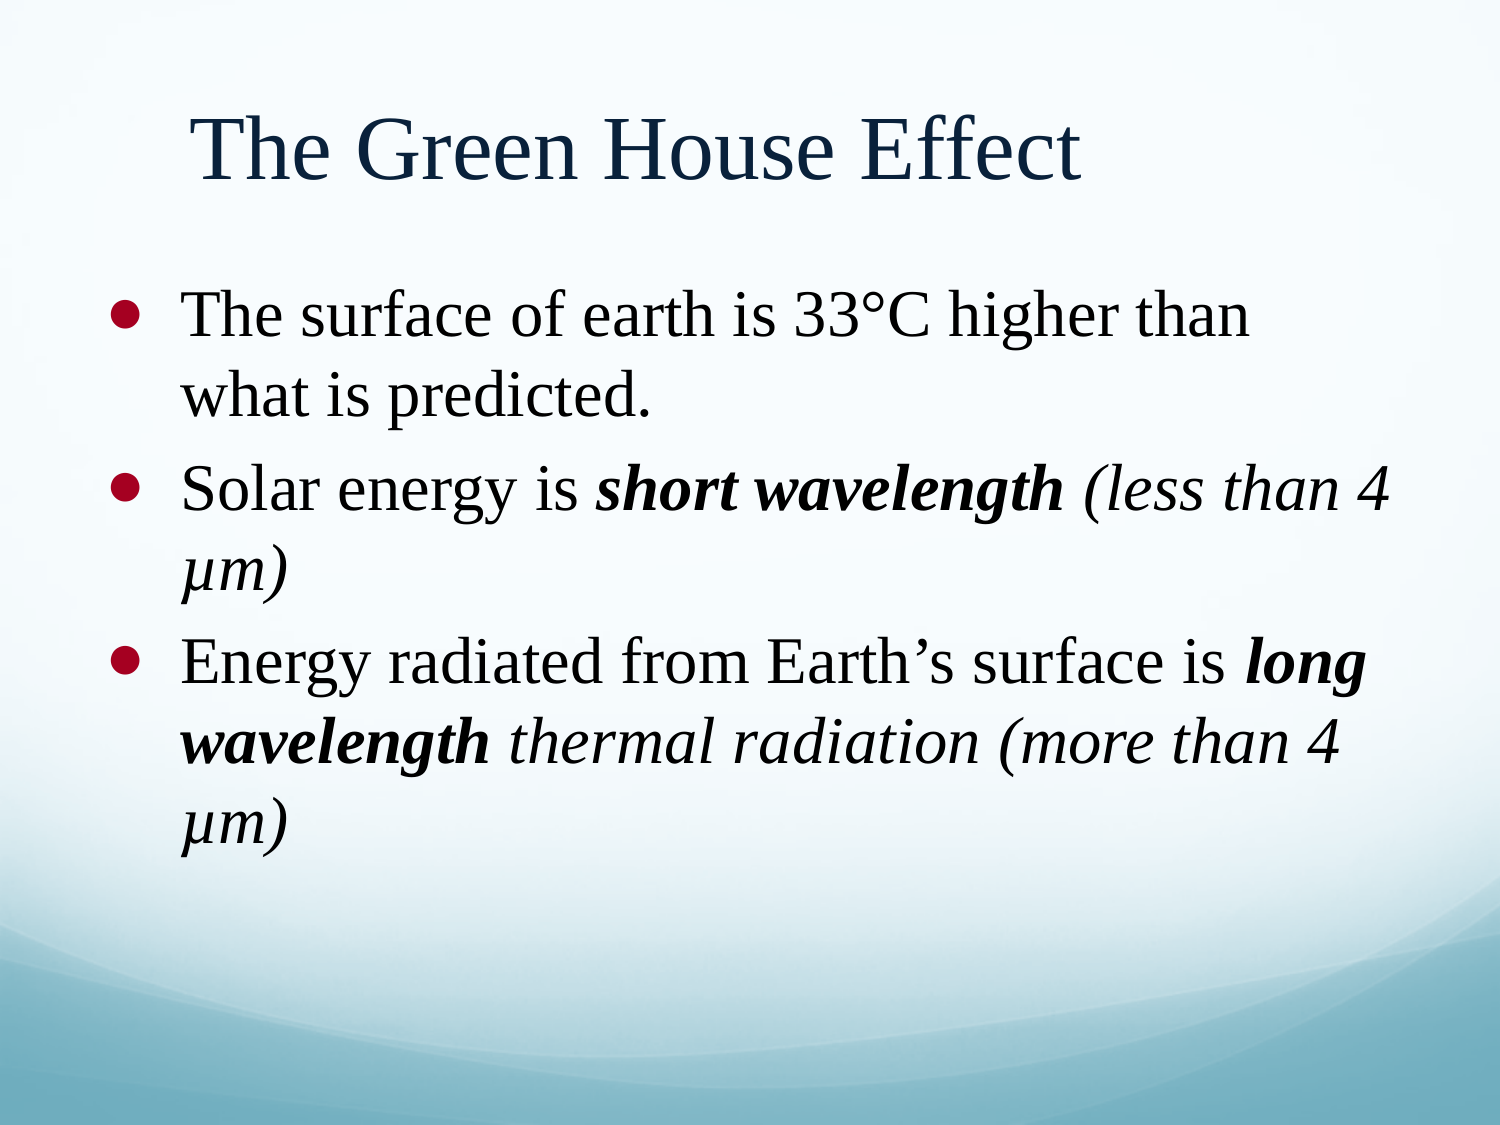

# The Green House Effect
The surface of earth is 33°C higher than what is predicted.
Solar energy is short wavelength (less than 4 µm)
Energy radiated from Earth’s surface is long wavelength thermal radiation (more than 4 µm)